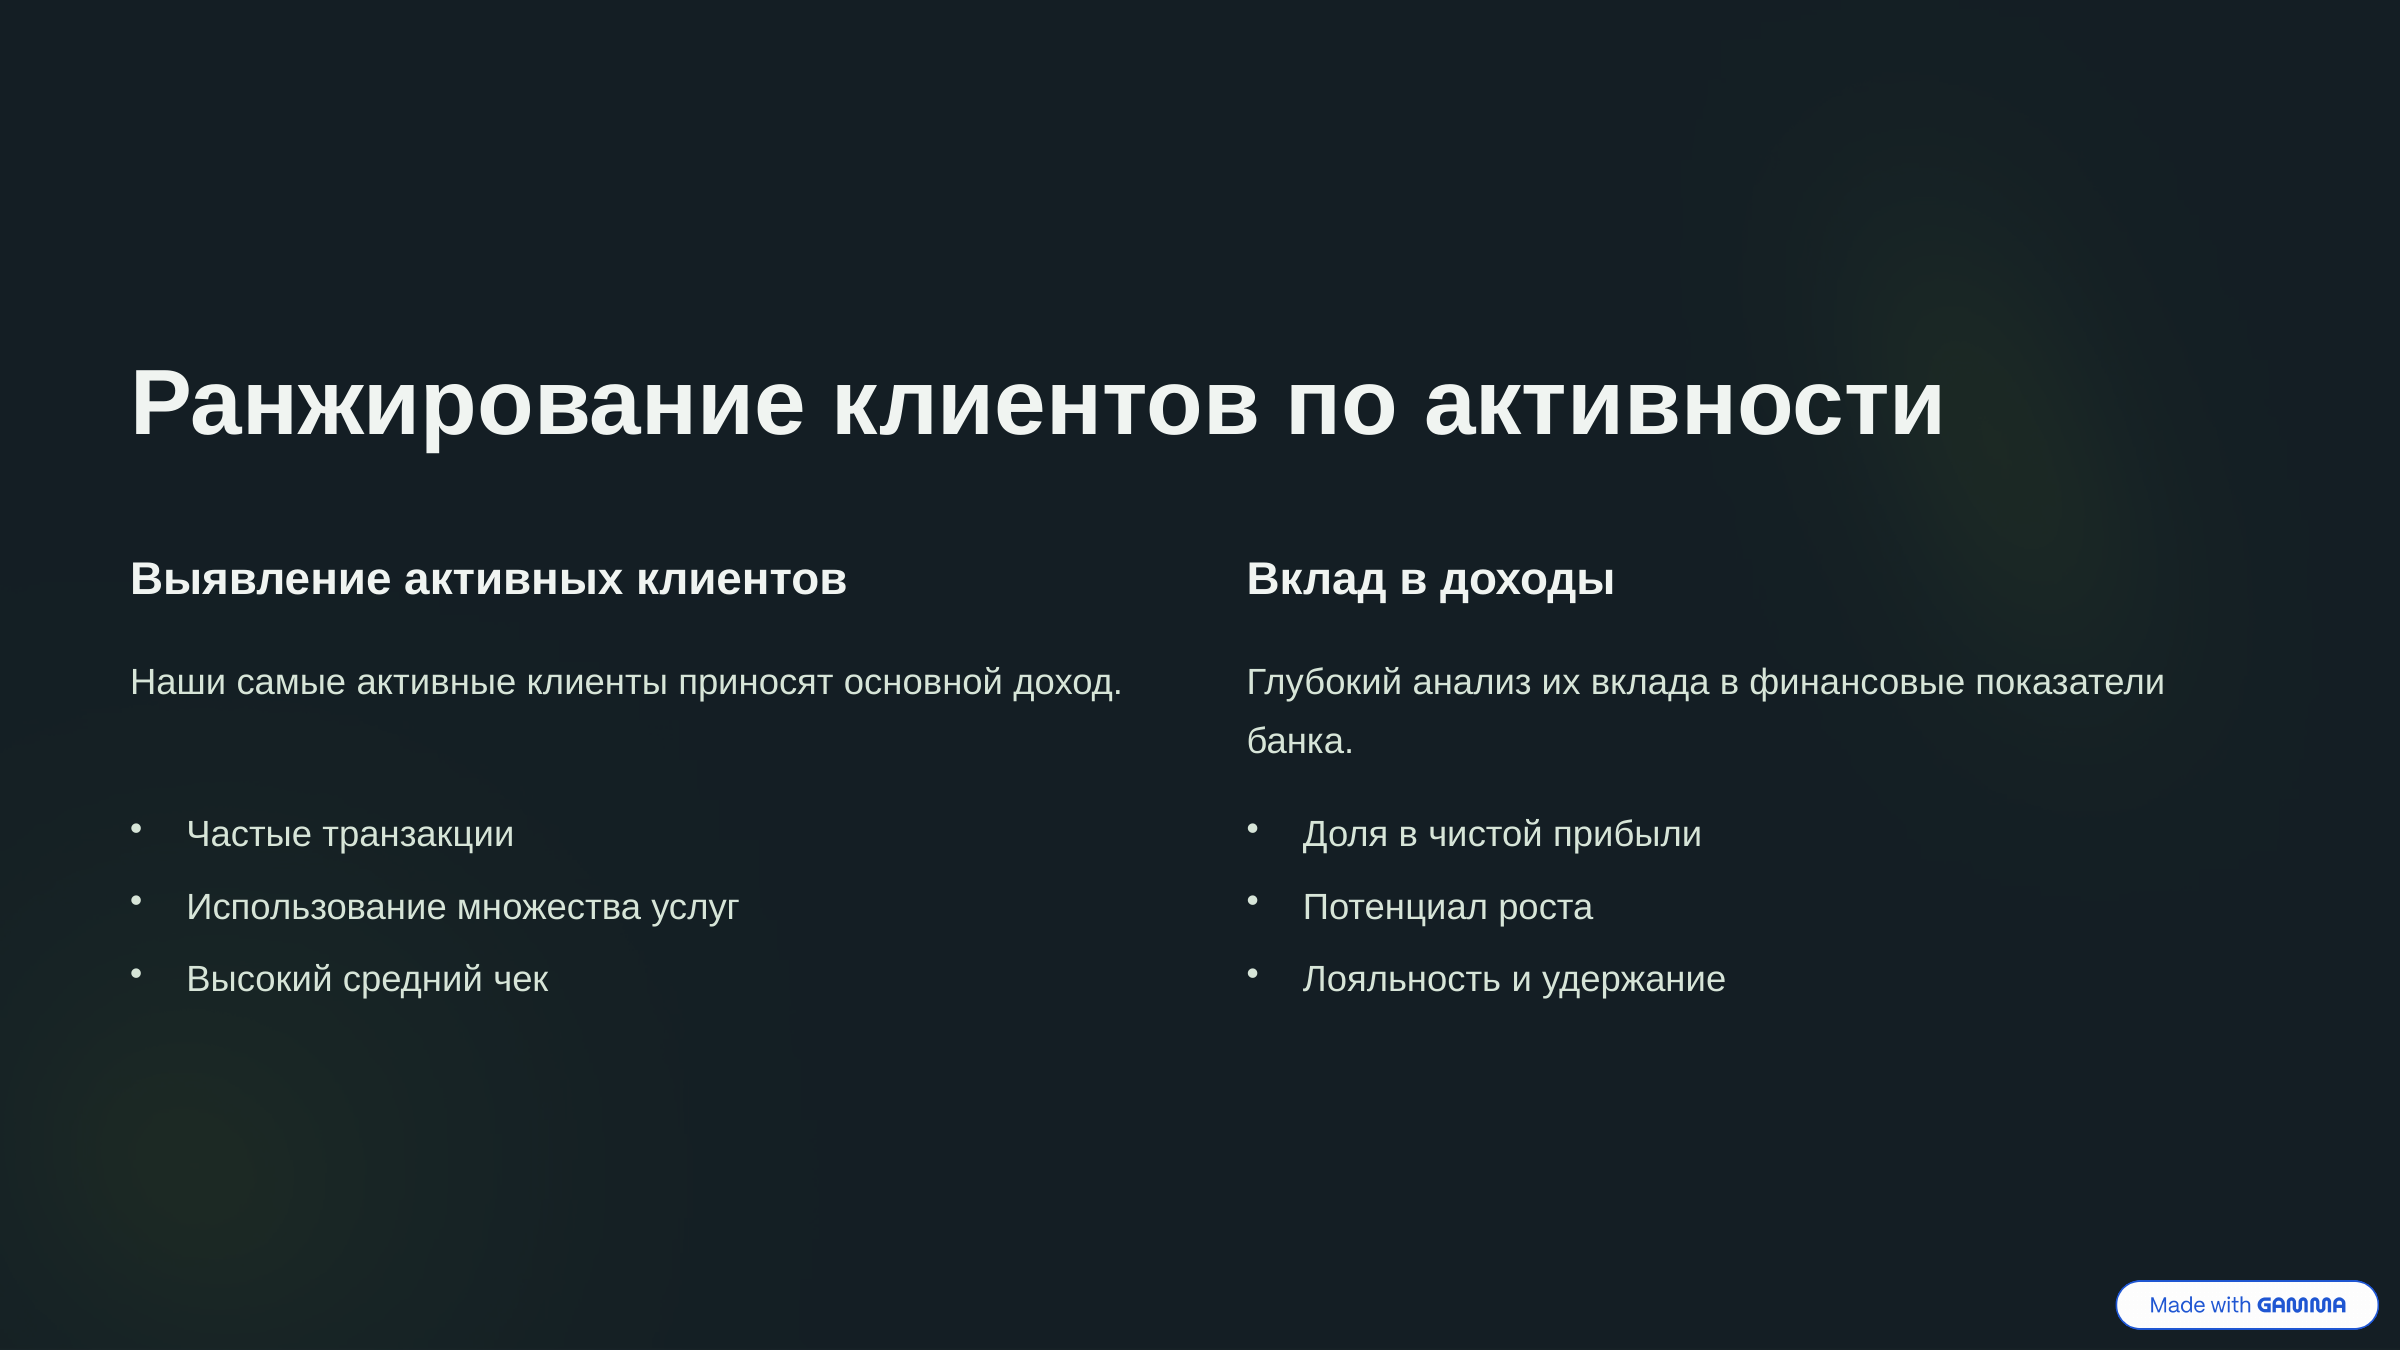

Ранжирование клиентов по активности
Выявление активных клиентов
Вклад в доходы
Наши самые активные клиенты приносят основной доход.
Глубокий анализ их вклада в финансовые показатели банка.
Частые транзакции
Доля в чистой прибыли
Использование множества услуг
Потенциал роста
Высокий средний чек
Лояльность и удержание